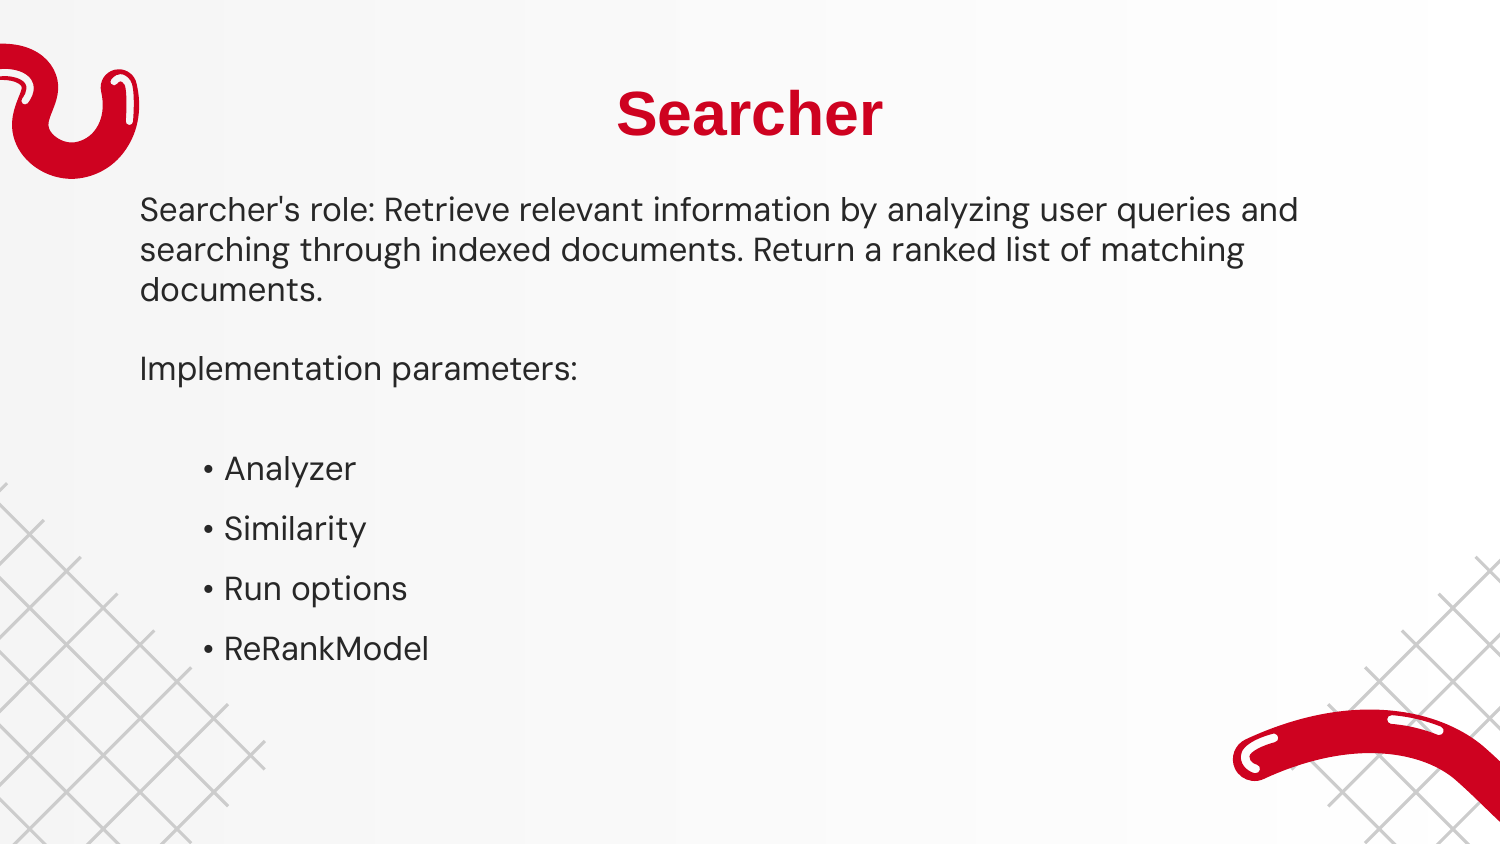

# Searcher
Searcher's role: Retrieve relevant information by analyzing user queries and searching through indexed documents. Return a ranked list of matching documents.

Implementation parameters:

       • Analyzer
       • Similarity
       • Run options
       • ReRankModel